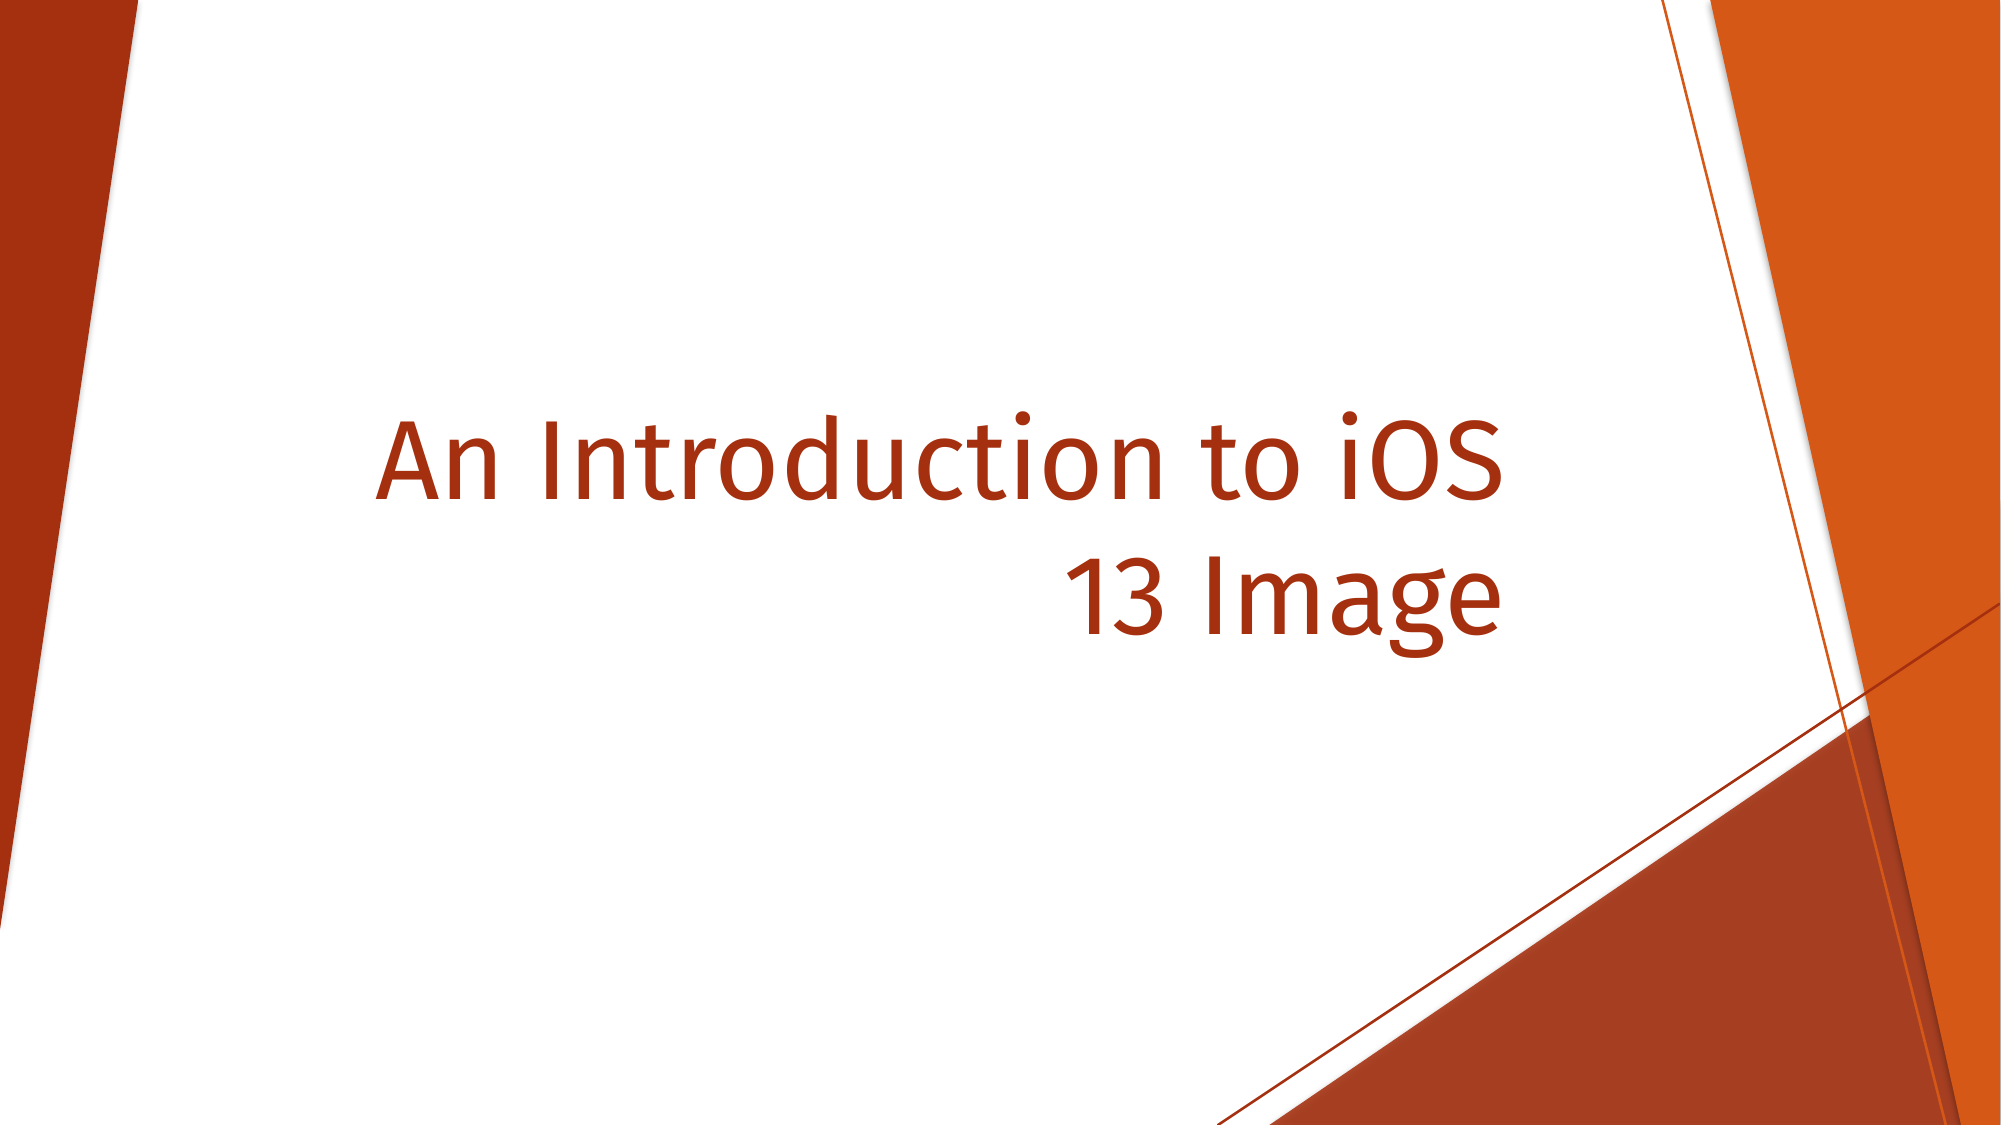

# An Introduction to iOS 13 Image